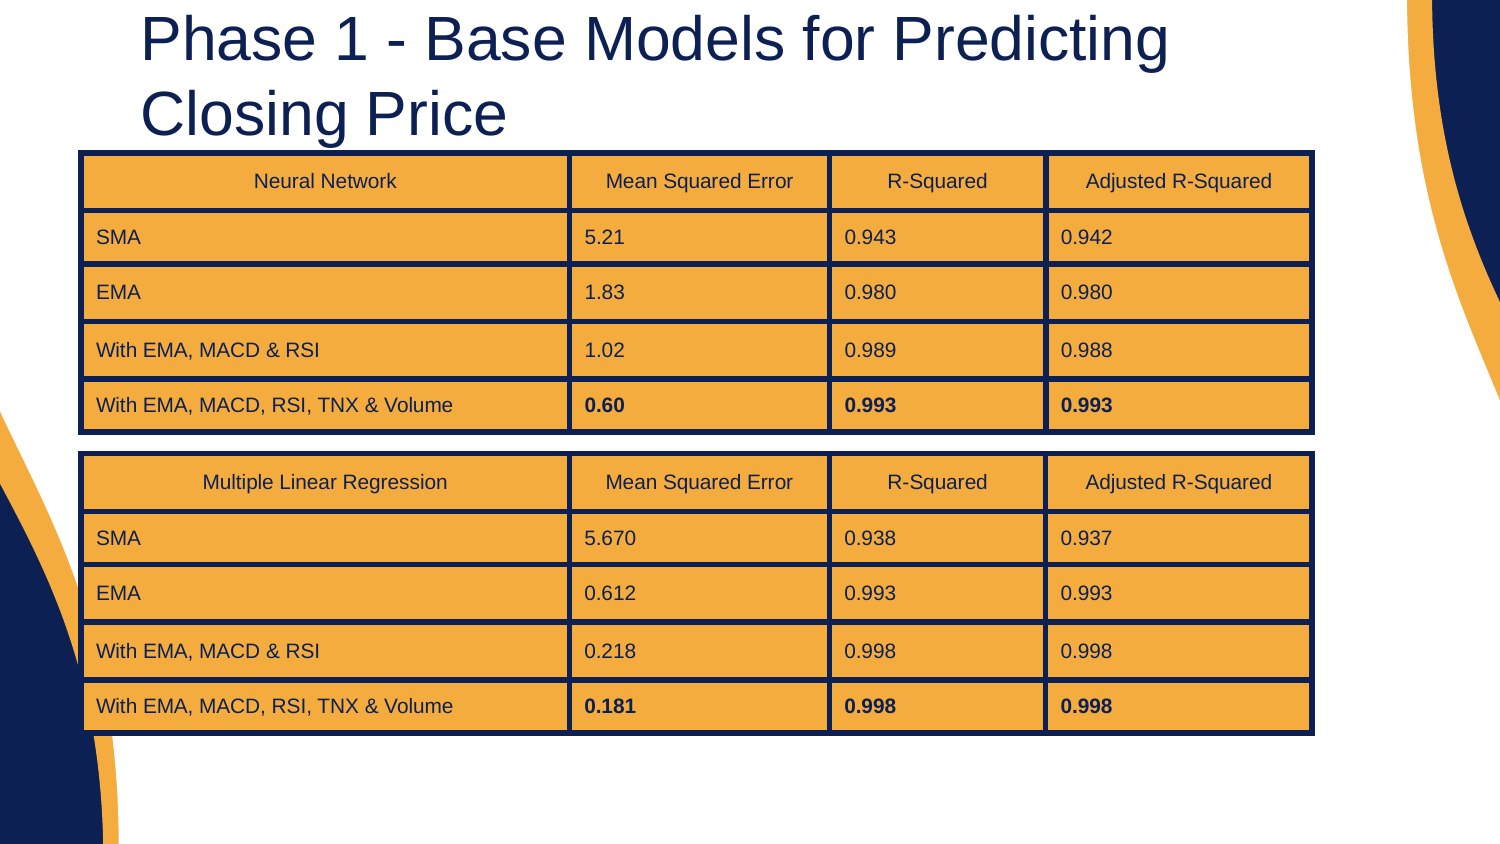

# Phase 1 - Base Models for Predicting Closing Price
| Neural Network | Mean Squared Error | R-Squared | Adjusted R-Squared |
| --- | --- | --- | --- |
| SMA | 5.21 | 0.943 | 0.942 |
| EMA | 1.83 | 0.980 | 0.980 |
| With EMA, MACD & RSI | 1.02 | 0.989 | 0.988 |
| With EMA, MACD, RSI, TNX & Volume | 0.60 | 0.993 | 0.993 |
| Multiple Linear Regression | Mean Squared Error | R-Squared | Adjusted R-Squared |
| --- | --- | --- | --- |
| SMA | 5.670 | 0.938 | 0.937 |
| EMA | 0.612 | 0.993 | 0.993 |
| With EMA, MACD & RSI | 0.218 | 0.998 | 0.998 |
| With EMA, MACD, RSI, TNX & Volume | 0.181 | 0.998 | 0.998 |